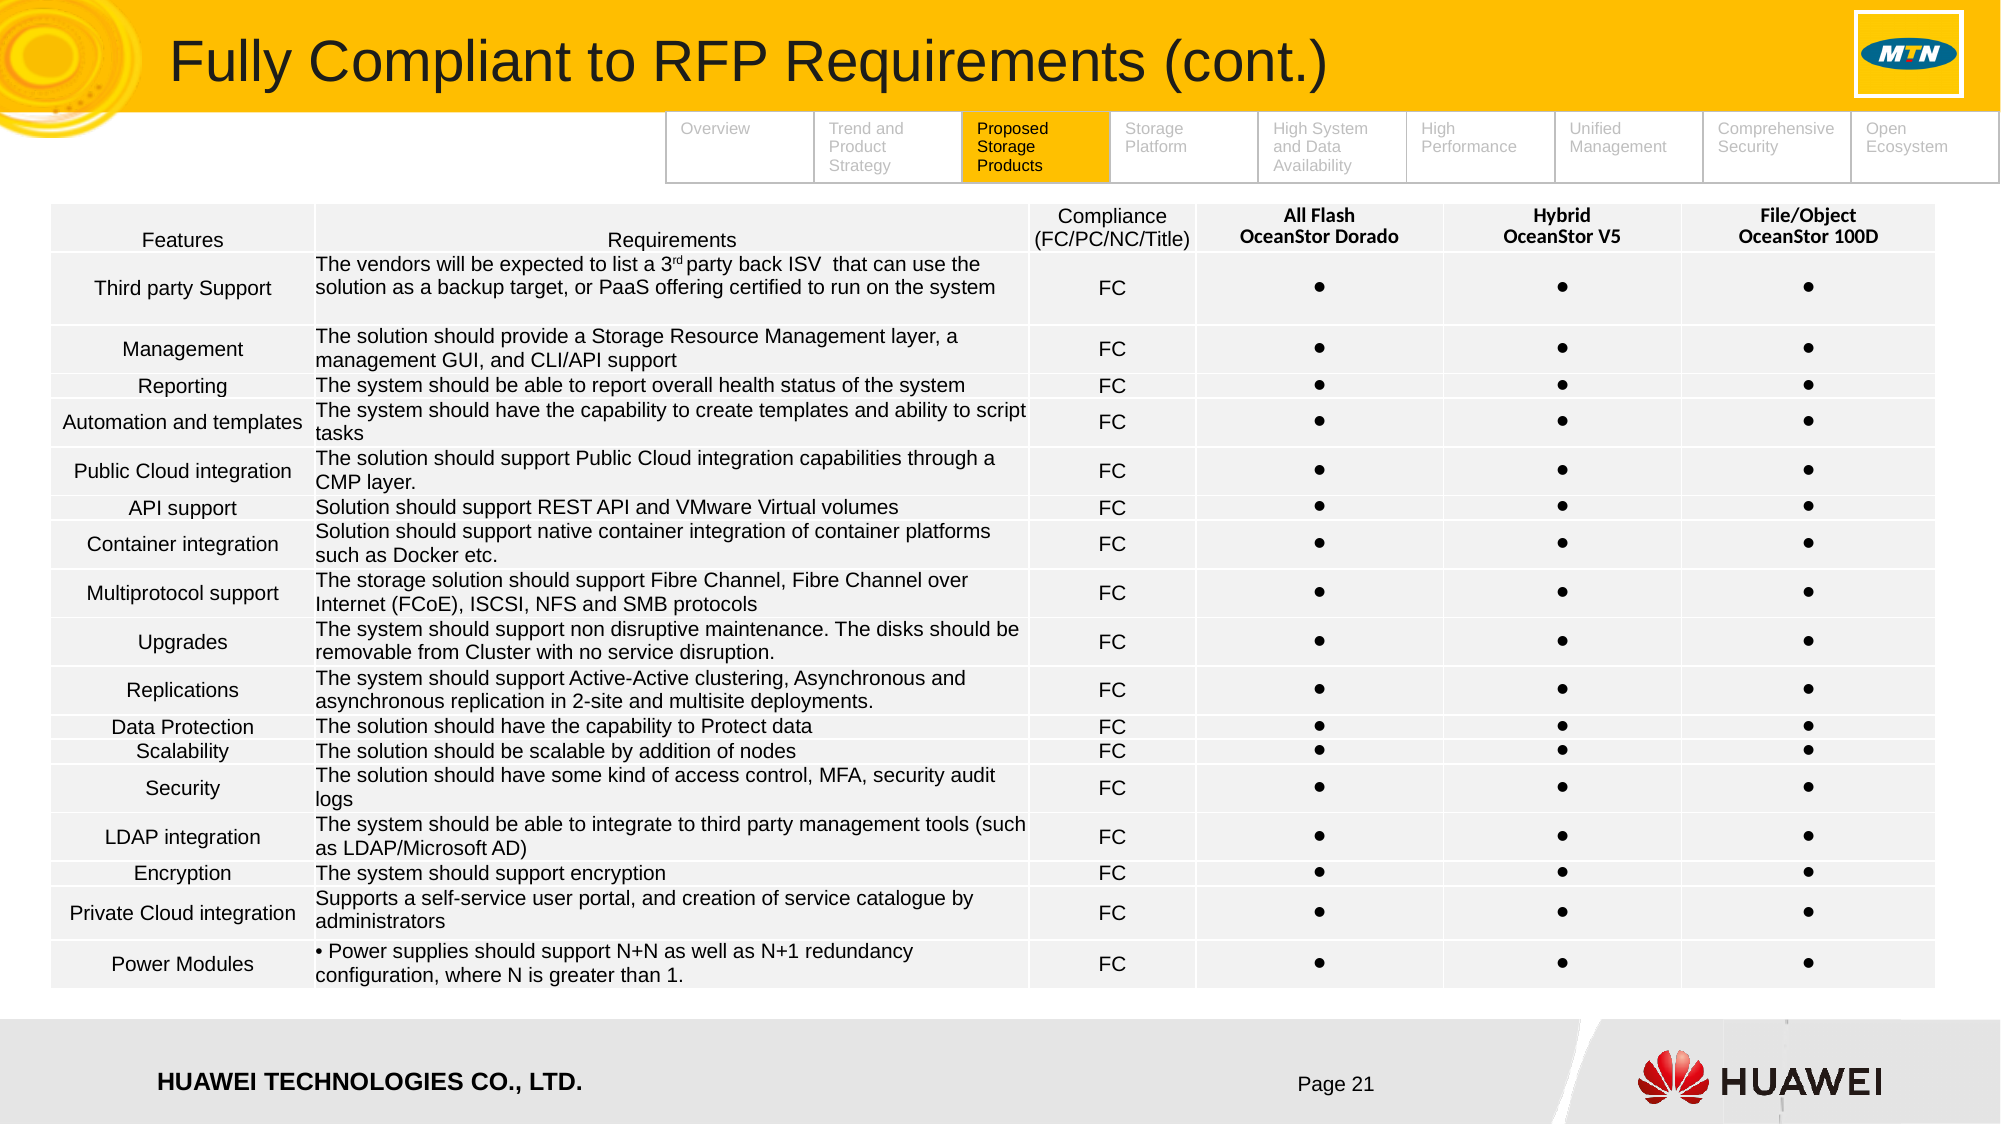

Fully Compliant to RFP Requirements (cont.)
| Overview | Trend and Product Strategy | Proposed Storage Products | Storage Platform | High System and Data Availability | High Performance | Unified Management | Comprehensive Security | Open Ecosystem |
| --- | --- | --- | --- | --- | --- | --- | --- | --- |
| Features | Requirements | Compliance (FC/PC/NC/Title) | All Flash OceanStor Dorado | Hybrid OceanStor V5 | File/Object OceanStor 100D |
| --- | --- | --- | --- | --- | --- |
| Third party Support | The vendors will be expected to list a 3rd party back ISV that can use the solution as a backup target, or PaaS offering certified to run on the system | FC | ● | ● | ● |
| Management | The solution should provide a Storage Resource Management layer, a management GUI, and CLI/API support | FC | ● | ● | ● |
| Reporting | The system should be able to report overall health status of the system | FC | ● | ● | ● |
| Automation and templates | The system should have the capability to create templates and ability to script tasks | FC | ● | ● | ● |
| Public Cloud integration | The solution should support Public Cloud integration capabilities through a CMP layer. | FC | ● | ● | ● |
| API support | Solution should support REST API and VMware Virtual volumes | FC | ● | ● | ● |
| Container integration | Solution should support native container integration of container platforms such as Docker etc. | FC | ● | ● | ● |
| Multiprotocol support | The storage solution should support Fibre Channel, Fibre Channel over Internet (FCoE), ISCSI, NFS and SMB protocols | FC | ● | ● | ● |
| Upgrades | The system should support non disruptive maintenance. The disks should be removable from Cluster with no service disruption. | FC | ● | ● | ● |
| Replications | The system should support Active-Active clustering, Asynchronous and asynchronous replication in 2-site and multisite deployments. | FC | ● | ● | ● |
| Data Protection | The solution should have the capability to Protect data | FC | ● | ● | ● |
| Scalability | The solution should be scalable by addition of nodes | FC | ● | ● | ● |
| Security | The solution should have some kind of access control, MFA, security audit logs | FC | ● | ● | ● |
| LDAP integration | The system should be able to integrate to third party management tools (such as LDAP/Microsoft AD) | FC | ● | ● | ● |
| Encryption | The system should support encryption | FC | ● | ● | ● |
| Private Cloud integration | Supports a self-service user portal, and creation of service catalogue by administrators | FC | ● | ● | ● |
| Power Modules | • Power supplies should support N+N as well as N+1 redundancy configuration, where N is greater than 1. | FC | ● | ● | ● |